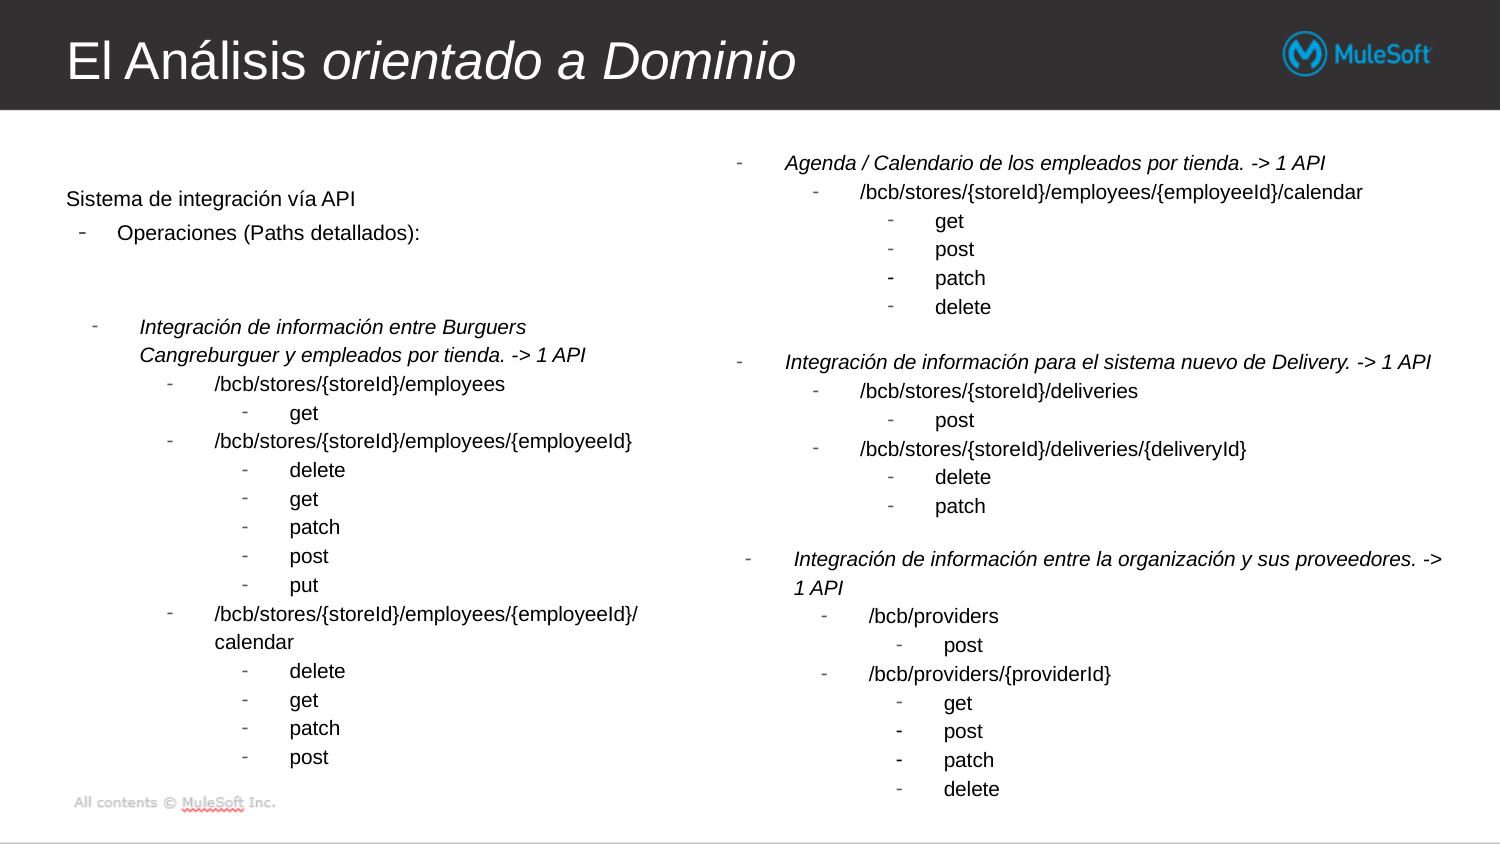

# El Análisis orientado a Dominio
Agenda / Calendario de los empleados por tienda. -> 1 API
/bcb/stores/{storeId}/employees/{employeeId}/calendar
get
post
patch
delete
Sistema de integración vía API
Operaciones (Paths detallados):

Integración de información entre Burguers Cangreburguer y empleados por tienda. -> 1 API
/bcb/stores/{storeId}/employees
get
/bcb/stores/{storeId}/employees/{employeeId}
delete
get
patch
post
put
/bcb/stores/{storeId}/employees/{employeeId}/calendar
delete
get
patch
post
Integración de información para el sistema nuevo de Delivery. -> 1 API
/bcb/stores/{storeId}/deliveries
post
/bcb/stores/{storeId}/deliveries/{deliveryId}
delete
patch
Integración de información entre la organización y sus proveedores. -> 1 API
/bcb/providers
post
/bcb/providers/{providerId}
get
post
patch
delete